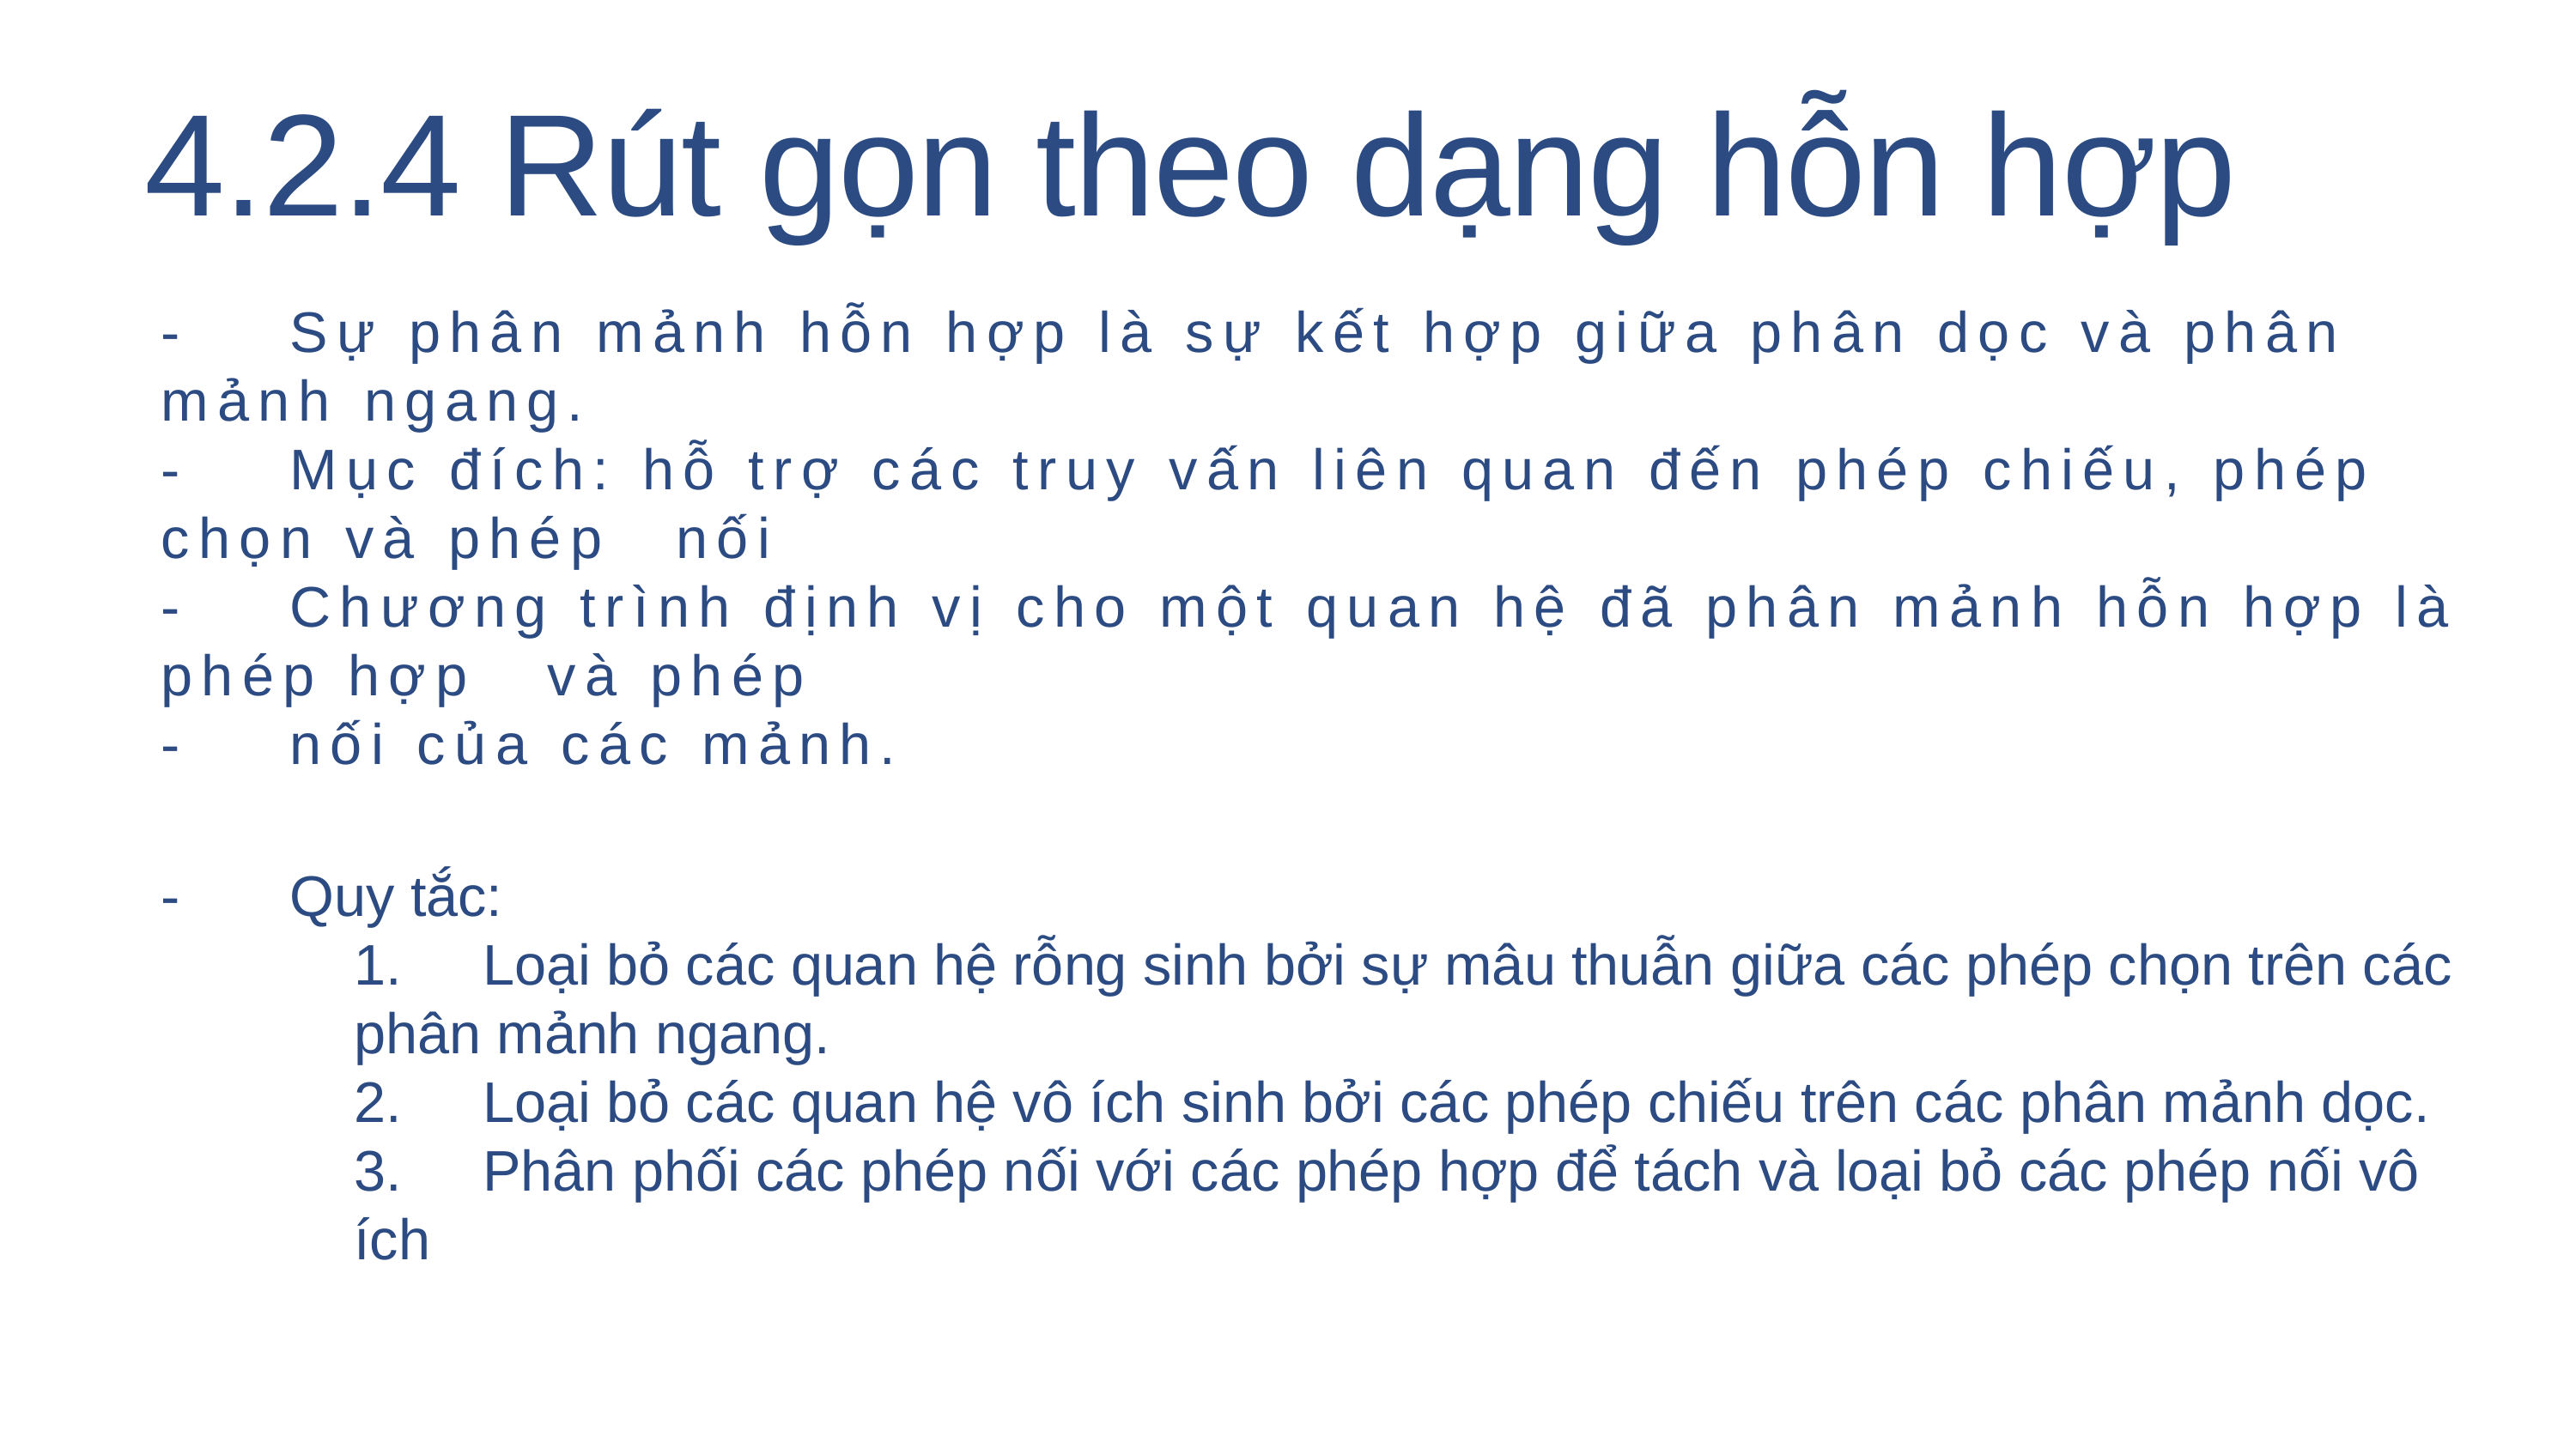

4.2.4 Rút gọn theo dạng hỗn hợp
-	Sự phân mảnh hỗn hợp là sự kết hợp giữa phân dọc và phân mảnh ngang.
-	Mục đích: hỗ trợ các truy vấn liên quan đến phép chiếu, phép chọn và phép 	nối
-	Chương trình định vị cho một quan hệ đã phân mảnh hỗn hợp là phép hợp 	và phép
-	nối của các mảnh.
-	Quy tắc:
1.	Loại bỏ các quan hệ rỗng sinh bởi sự mâu thuẫn giữa các phép chọn trên các phân mảnh ngang.
2.	Loại bỏ các quan hệ vô ích sinh bởi các phép chiếu trên các phân mảnh dọc.
3.	Phân phối các phép nối với các phép hợp để tách và loại bỏ các phép nối vô ích